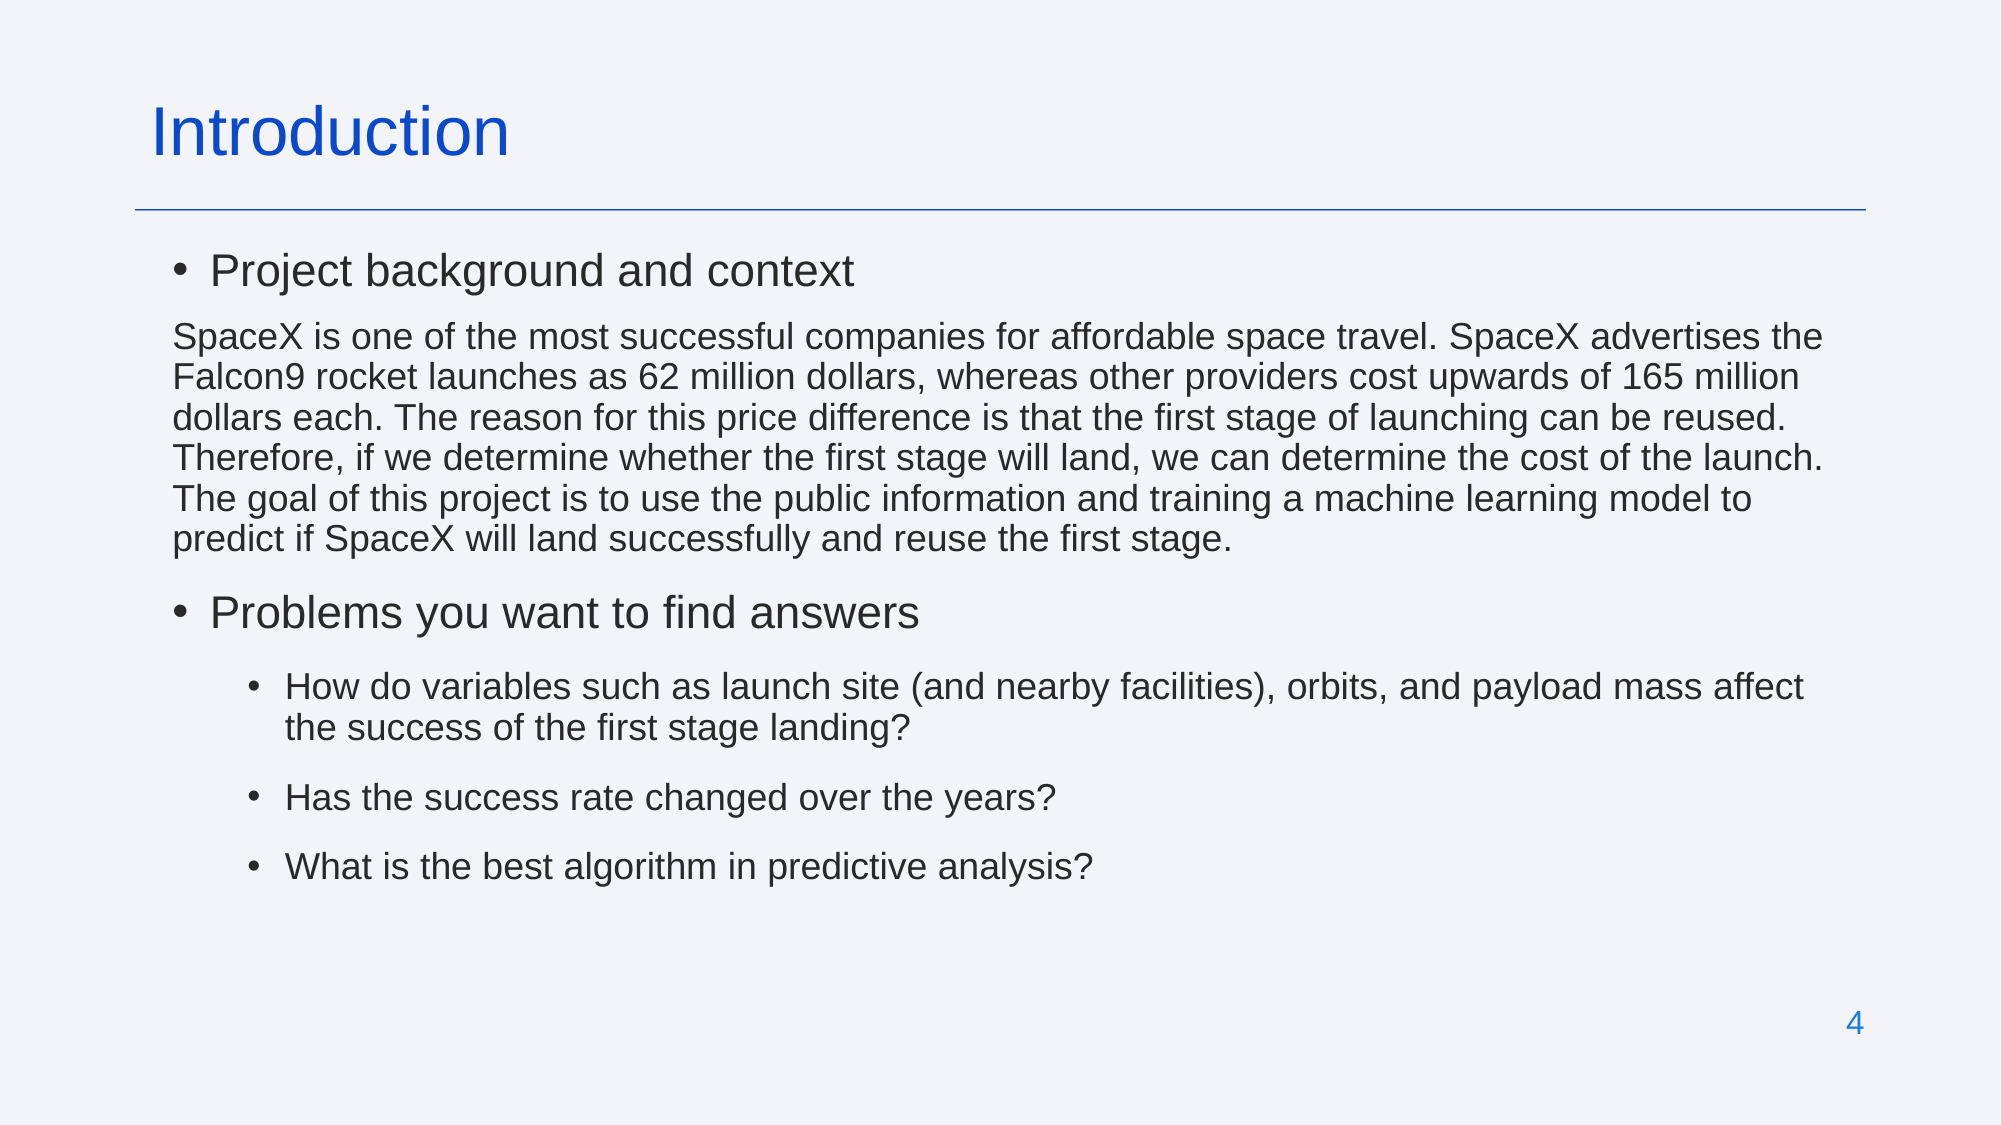

Introduction
Project background and context
SpaceX is one of the most successful companies for affordable space travel. SpaceX advertises the Falcon9 rocket launches as 62 million dollars, whereas other providers cost upwards of 165 million dollars each. The reason for this price difference is that the first stage of launching can be reused. Therefore, if we determine whether the first stage will land, we can determine the cost of the launch. The goal of this project is to use the public information and training a machine learning model to predict if SpaceX will land successfully and reuse the first stage.
Problems you want to find answers
How do variables such as launch site (and nearby facilities), orbits, and payload mass affect the success of the first stage landing?
Has the success rate changed over the years?
What is the best algorithm in predictive analysis?
4